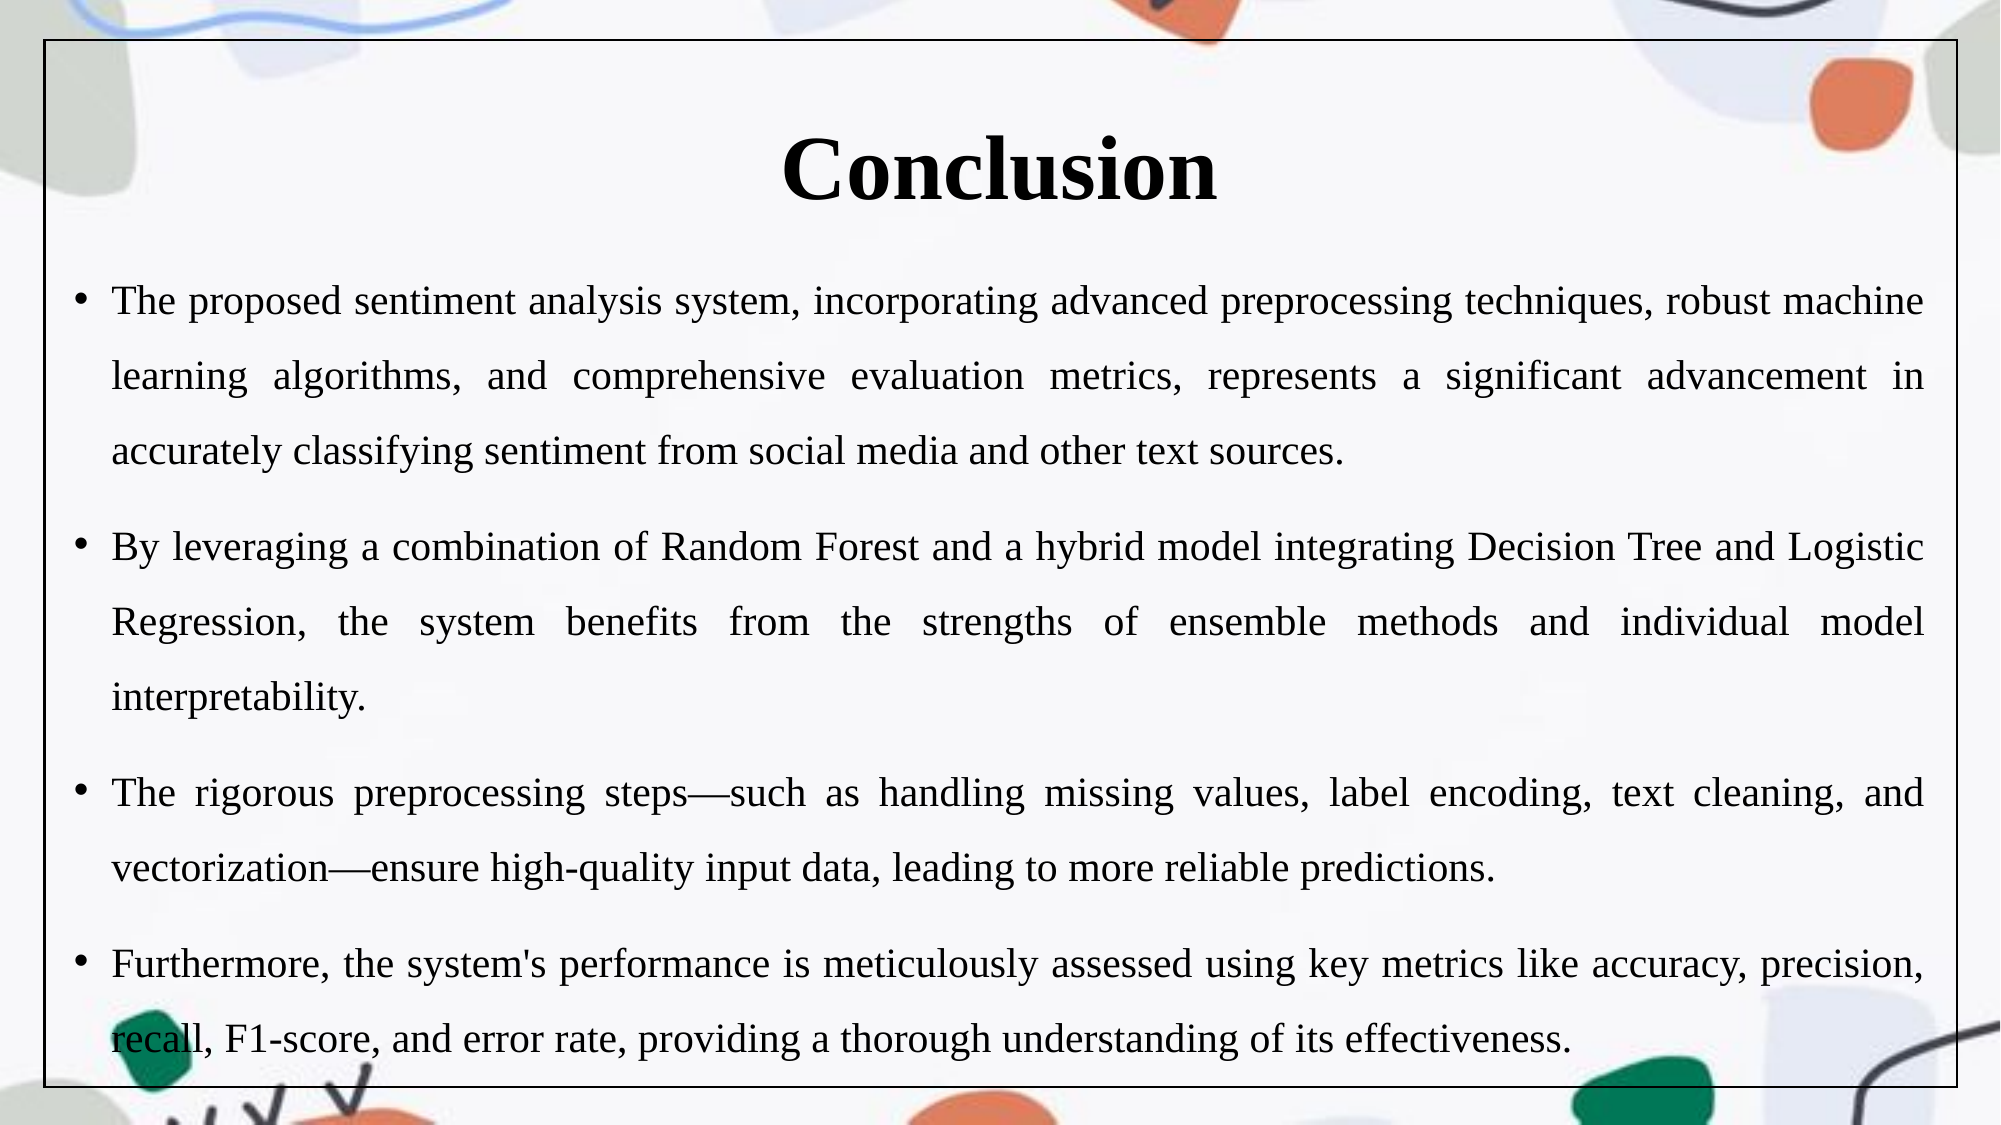

# Conclusion
The proposed sentiment analysis system, incorporating advanced preprocessing techniques, robust machine learning algorithms, and comprehensive evaluation metrics, represents a significant advancement in accurately classifying sentiment from social media and other text sources.
By leveraging a combination of Random Forest and a hybrid model integrating Decision Tree and Logistic Regression, the system benefits from the strengths of ensemble methods and individual model interpretability.
The rigorous preprocessing steps—such as handling missing values, label encoding, text cleaning, and vectorization—ensure high-quality input data, leading to more reliable predictions.
Furthermore, the system's performance is meticulously assessed using key metrics like accuracy, precision, recall, F1-score, and error rate, providing a thorough understanding of its effectiveness.